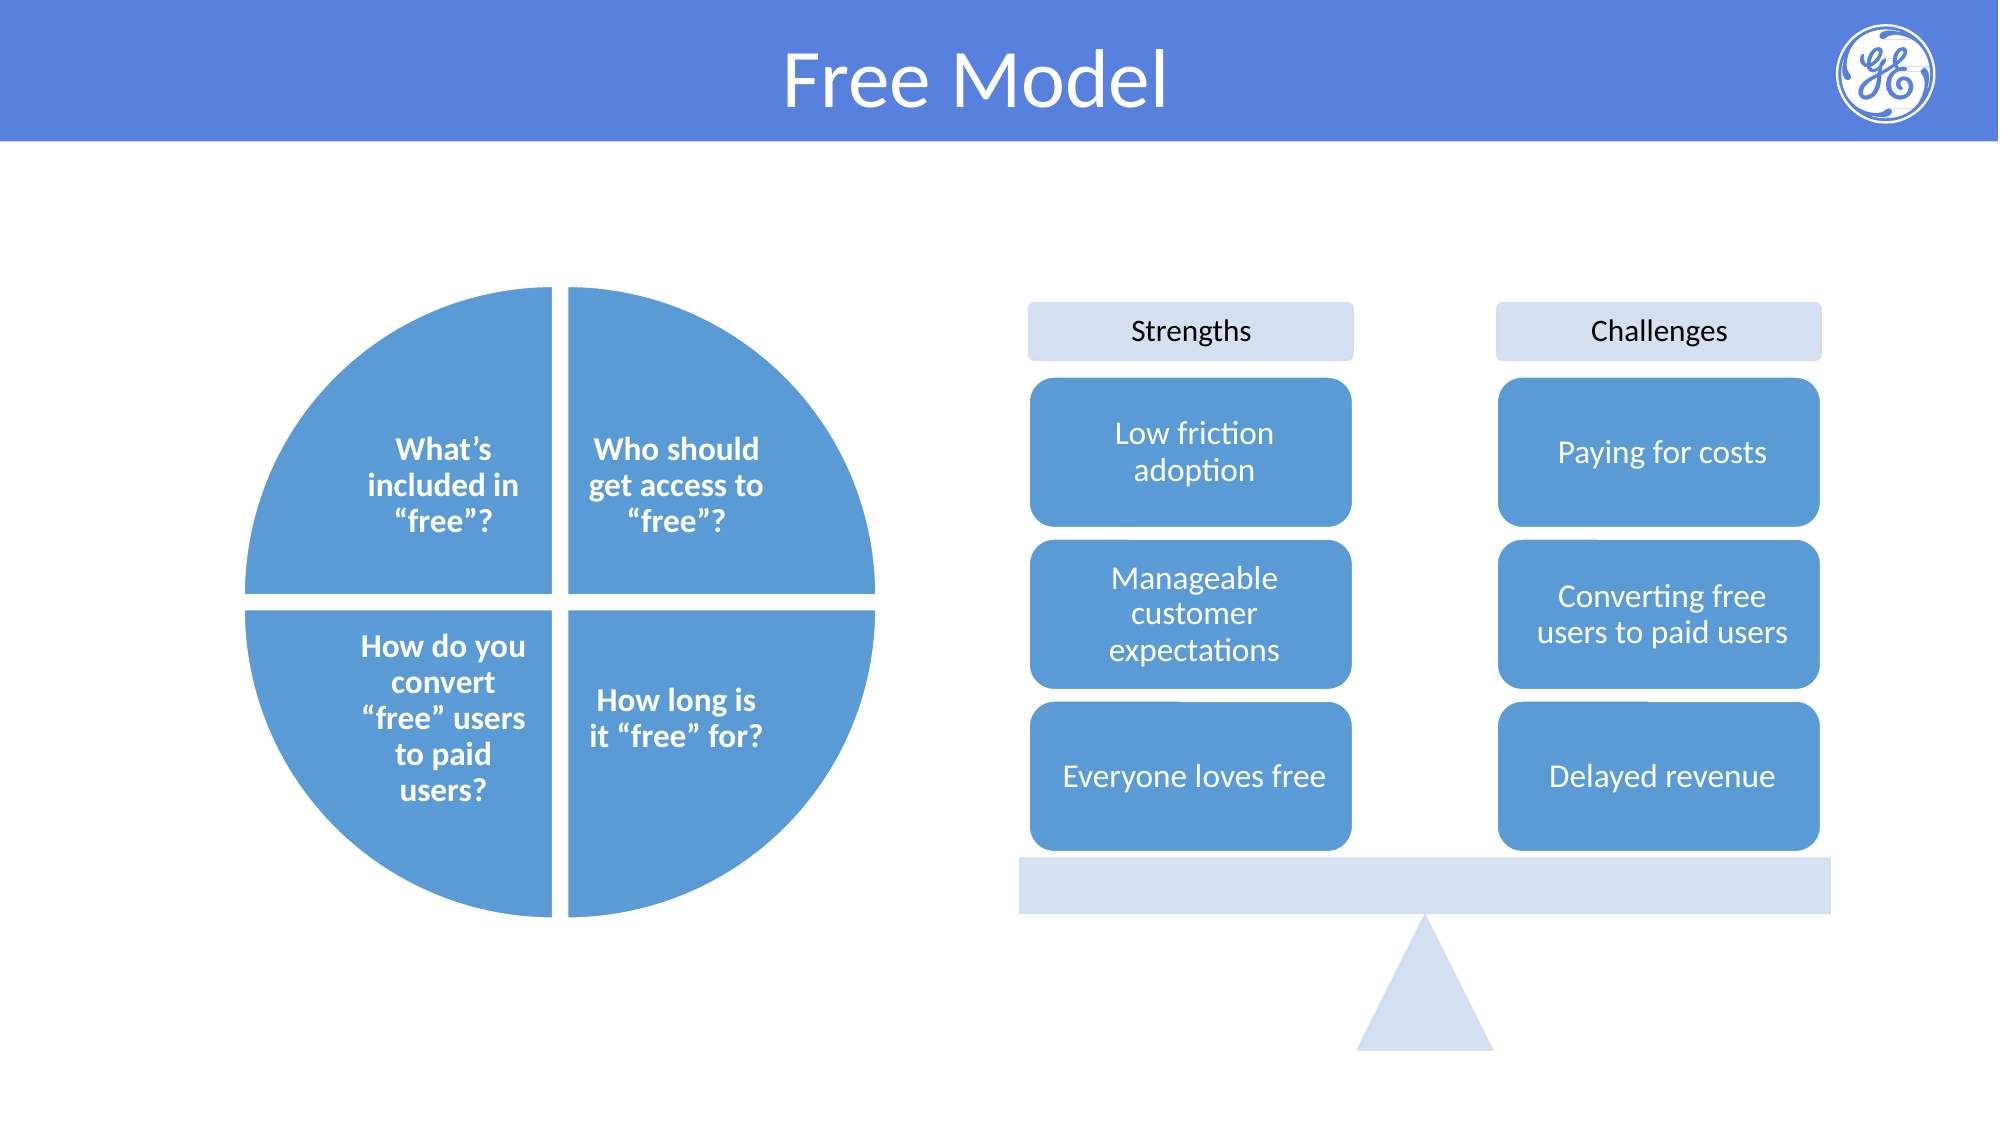

Free Model

Strengths
Challenges
Delayed revenue
Converting free users to paid users
Paying for costs
Everyone loves free
Manageable customer expectations
Low friction adoption
What’s included in “free”?
Who should get access to “free”?
How long is it “free” for?
How do you convert “free” users to paid users?